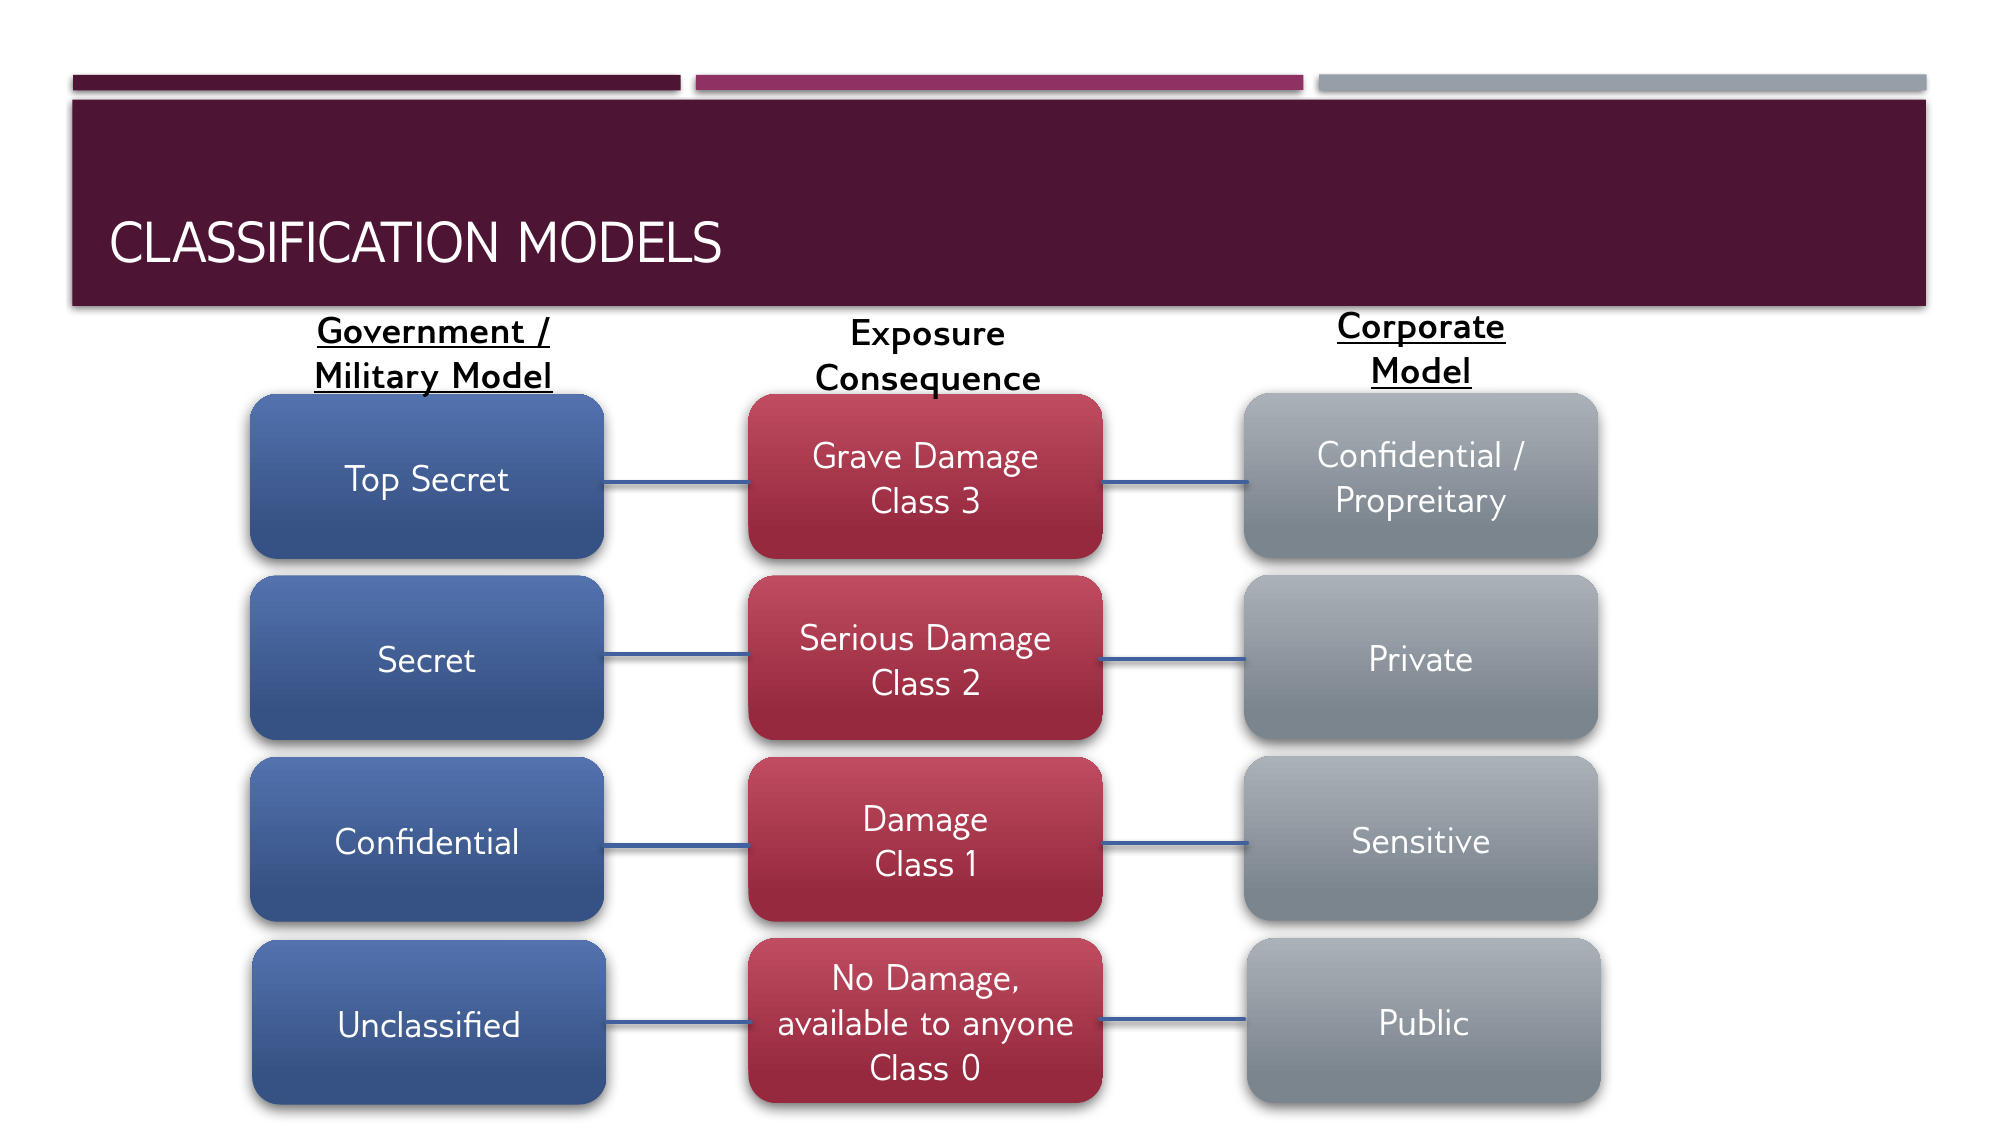

# Classification models
Corporate Model
Government / Military Model
Exposure Consequence
Confidential / Propreitary
Top Secret
Grave Damage
Class 3
Private
Secret
Serious Damage
Class 2
Sensitive
Confidential
Damage
Class 1
Public
No Damage, available to anyone
Class 0
Unclassified